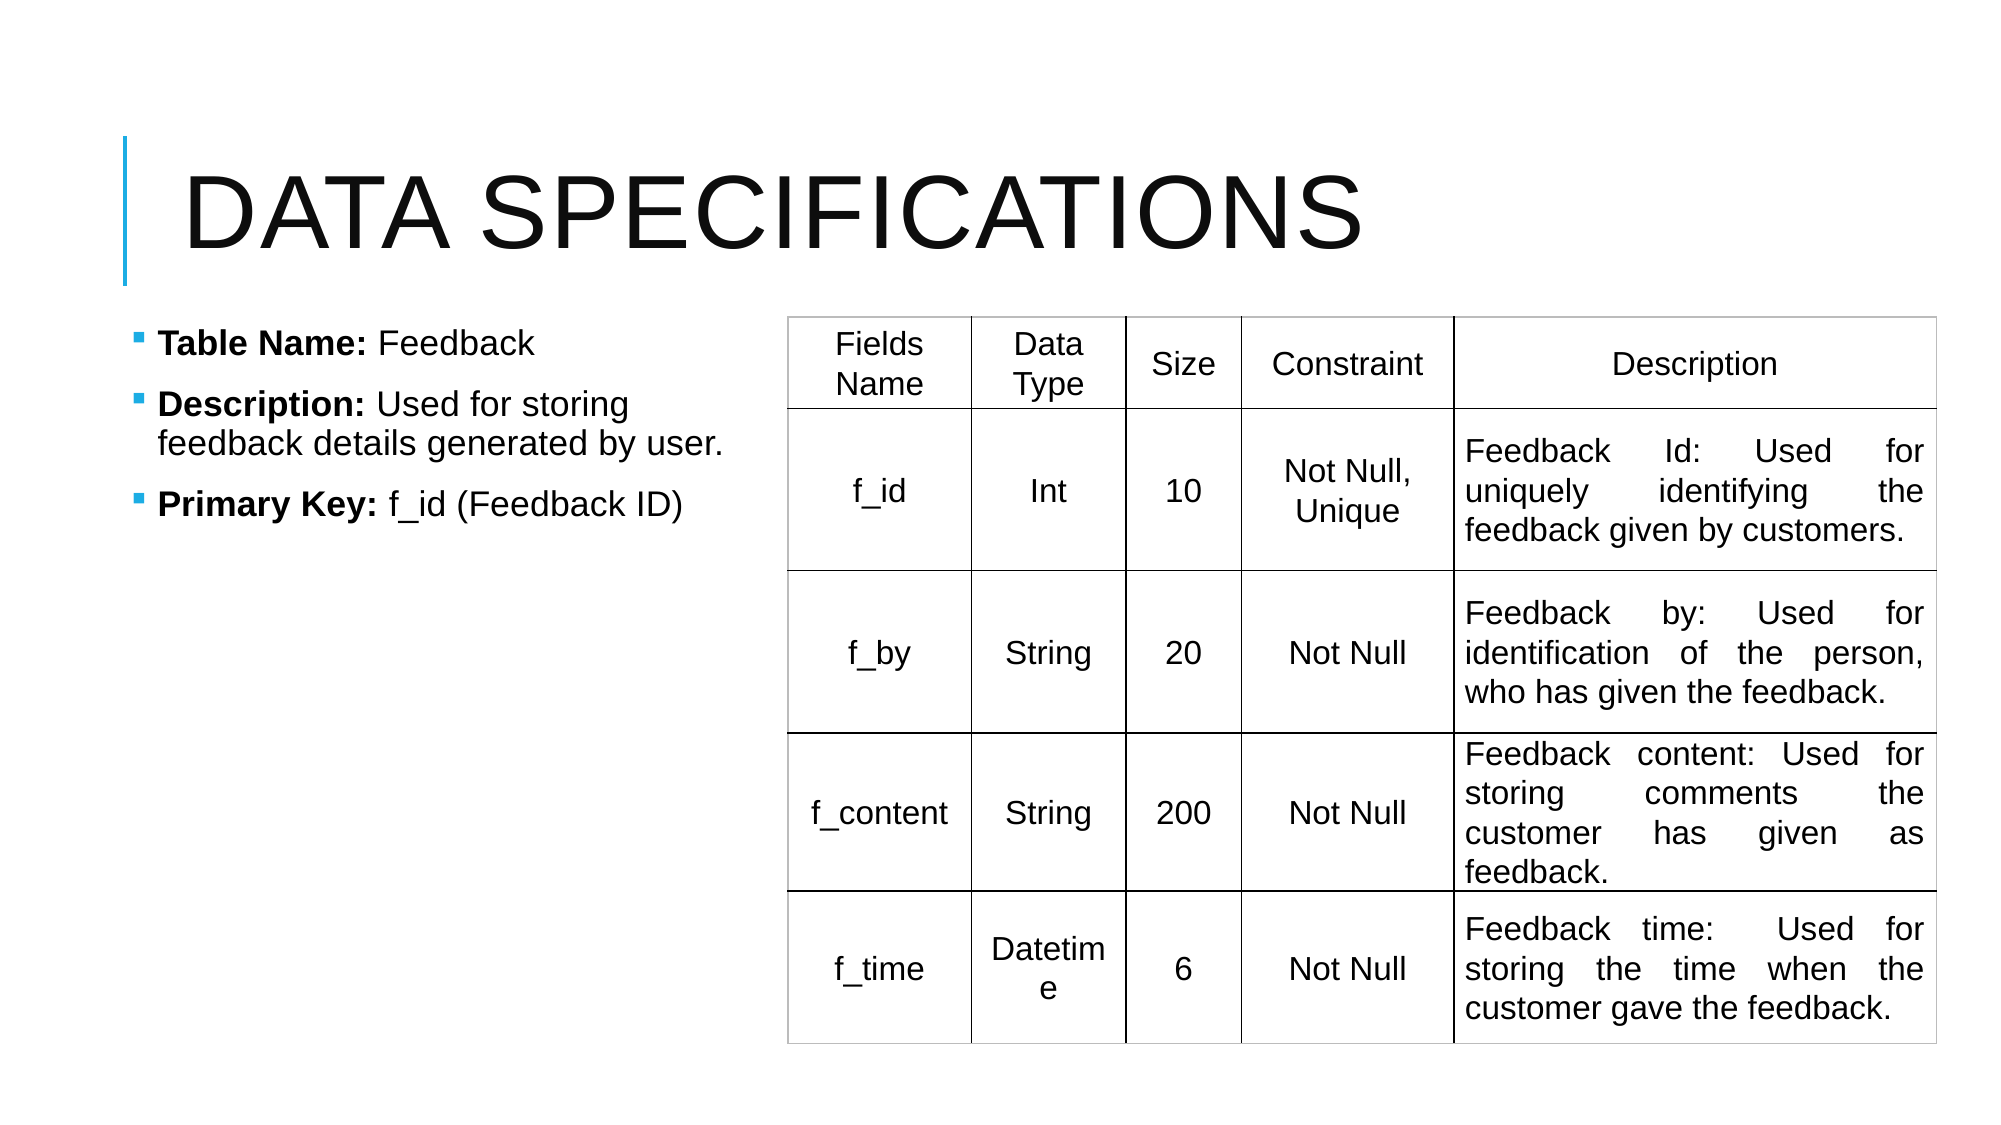

# Data Specifications
Table Name: Feedback
Description: Used for storing feedback details generated by user.
Primary Key: f_id (Feedback ID)

| Fields Name | Data Type | Size | Constraint | Description |
| --- | --- | --- | --- | --- |
| f\_id | Int | 10 | Not Null, Unique | Feedback Id: Used for uniquely identifying the feedback given by customers. |
| f\_by | String | 20 | Not Null | Feedback by: Used for identification of the person, who has given the feedback. |
| f\_content | String | 200 | Not Null | Feedback content: Used for storing comments the customer has given as feedback. |
| f\_time | Datetime | 6 | Not Null | Feedback time: Used for storing the time when the customer gave the feedback. |